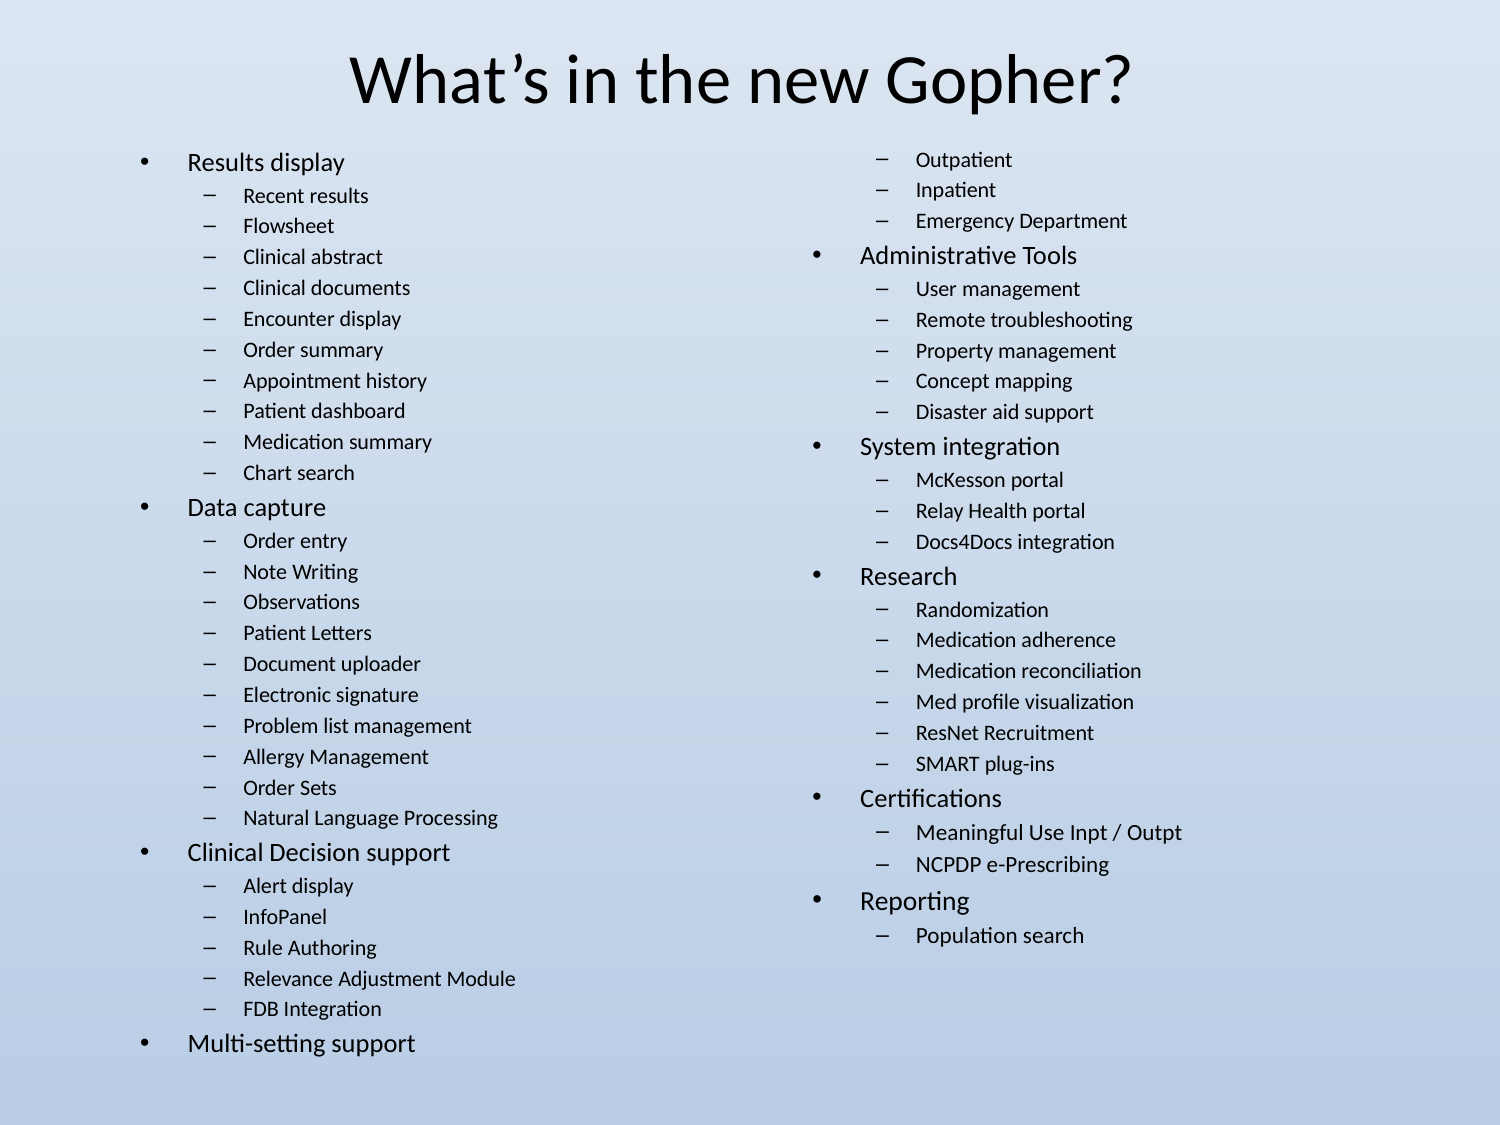

# What’s in the new Gopher?
Results display
Recent results
Flowsheet
Clinical abstract
Clinical documents
Encounter display
Order summary
Appointment history
Patient dashboard
Medication summary
Chart search
Data capture
Order entry
Note Writing
Observations
Patient Letters
Document uploader
Electronic signature
Problem list management
Allergy Management
Order Sets
Natural Language Processing
Clinical Decision support
Alert display
InfoPanel
Rule Authoring
Relevance Adjustment Module
FDB Integration
Multi-setting support
Outpatient
Inpatient
Emergency Department
Administrative Tools
User management
Remote troubleshooting
Property management
Concept mapping
Disaster aid support
System integration
McKesson portal
Relay Health portal
Docs4Docs integration
Research
Randomization
Medication adherence
Medication reconciliation
Med profile visualization
ResNet Recruitment
SMART plug-ins
Certifications
Meaningful Use Inpt / Outpt
NCPDP e-Prescribing
Reporting
Population search